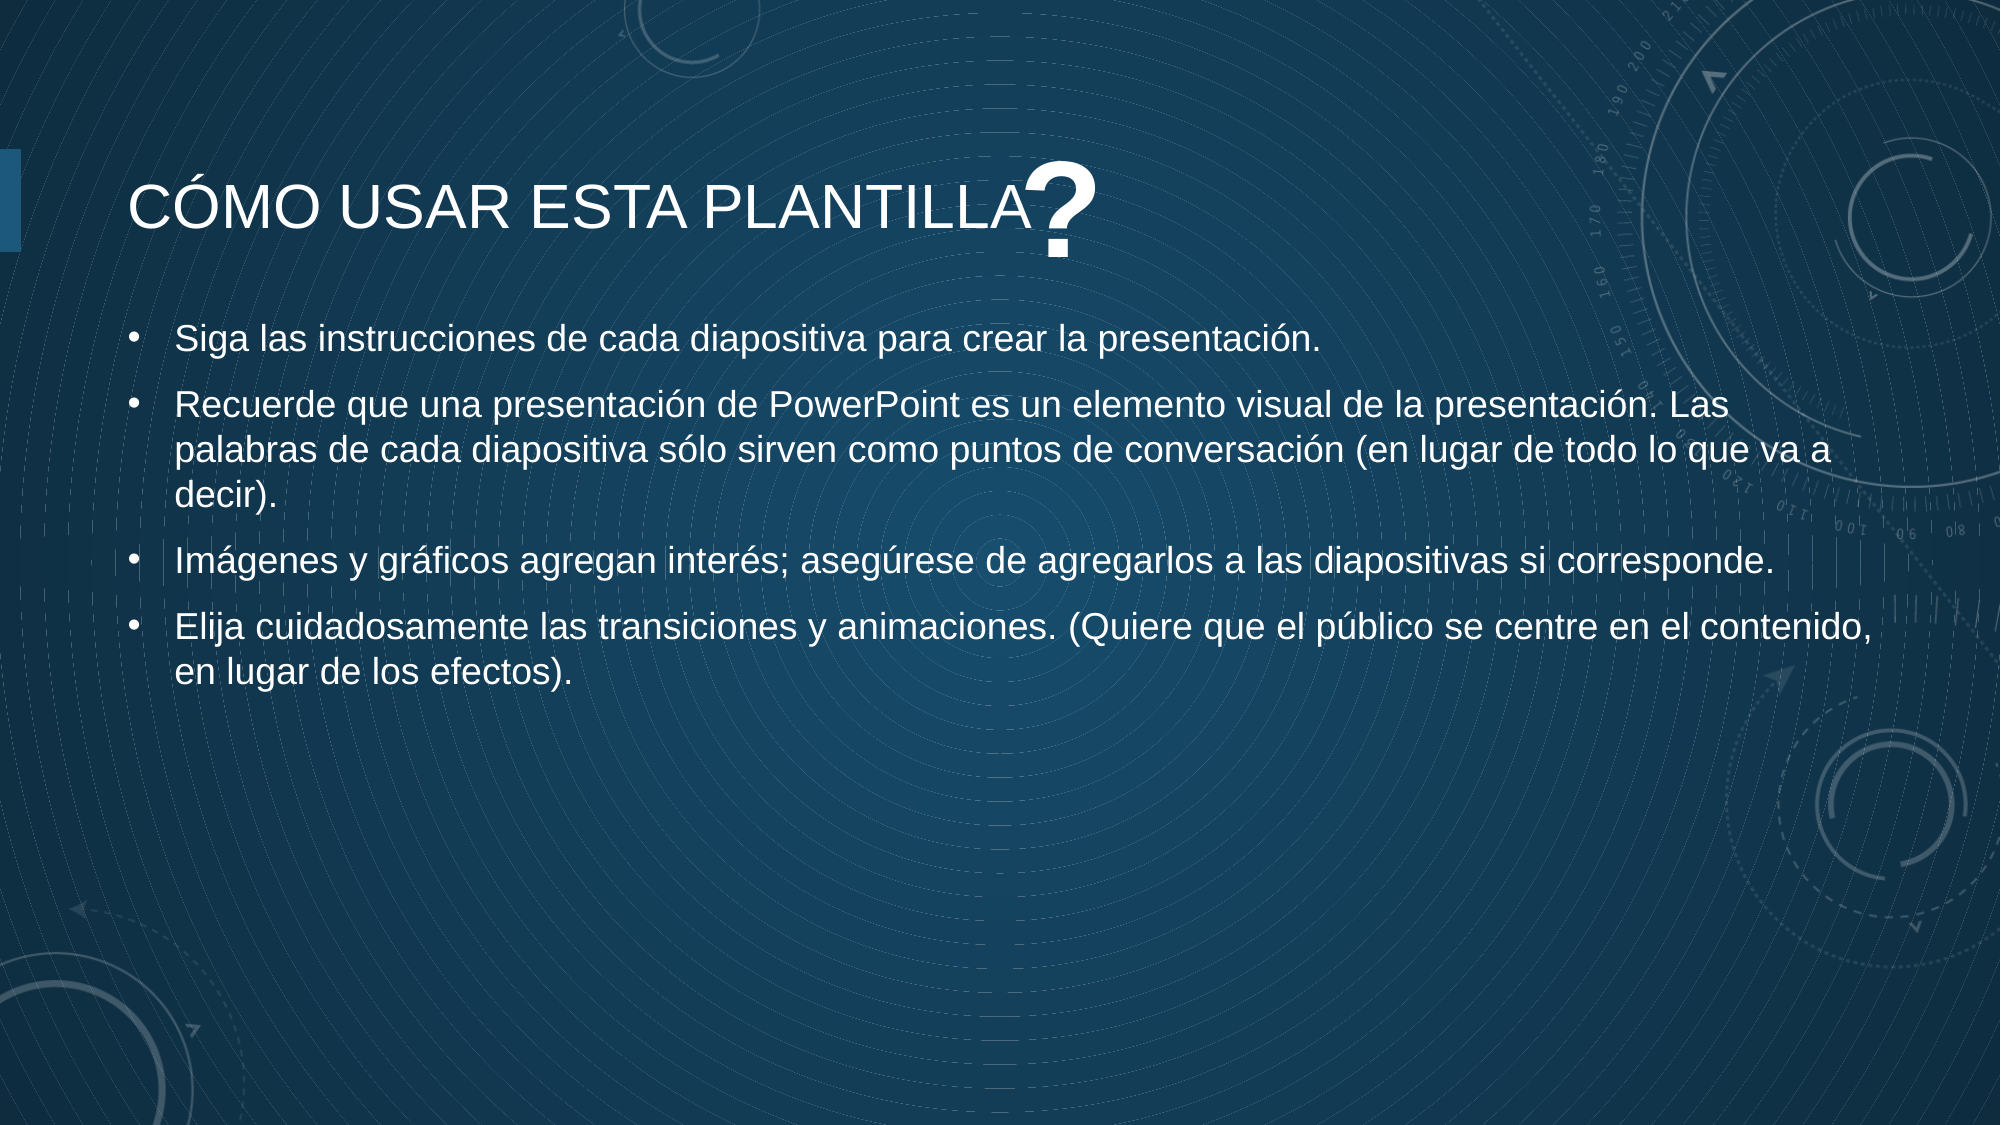

# CÓMO USAR ESTA PLANTILLA
?
Siga las instrucciones de cada diapositiva para crear la presentación.
Recuerde que una presentación de PowerPoint es un elemento visual de la presentación. Las palabras de cada diapositiva sólo sirven como puntos de conversación (en lugar de todo lo que va a decir).
Imágenes y gráficos agregan interés; asegúrese de agregarlos a las diapositivas si corresponde.
Elija cuidadosamente las transiciones y animaciones. (Quiere que el público se centre en el contenido, en lugar de los efectos).